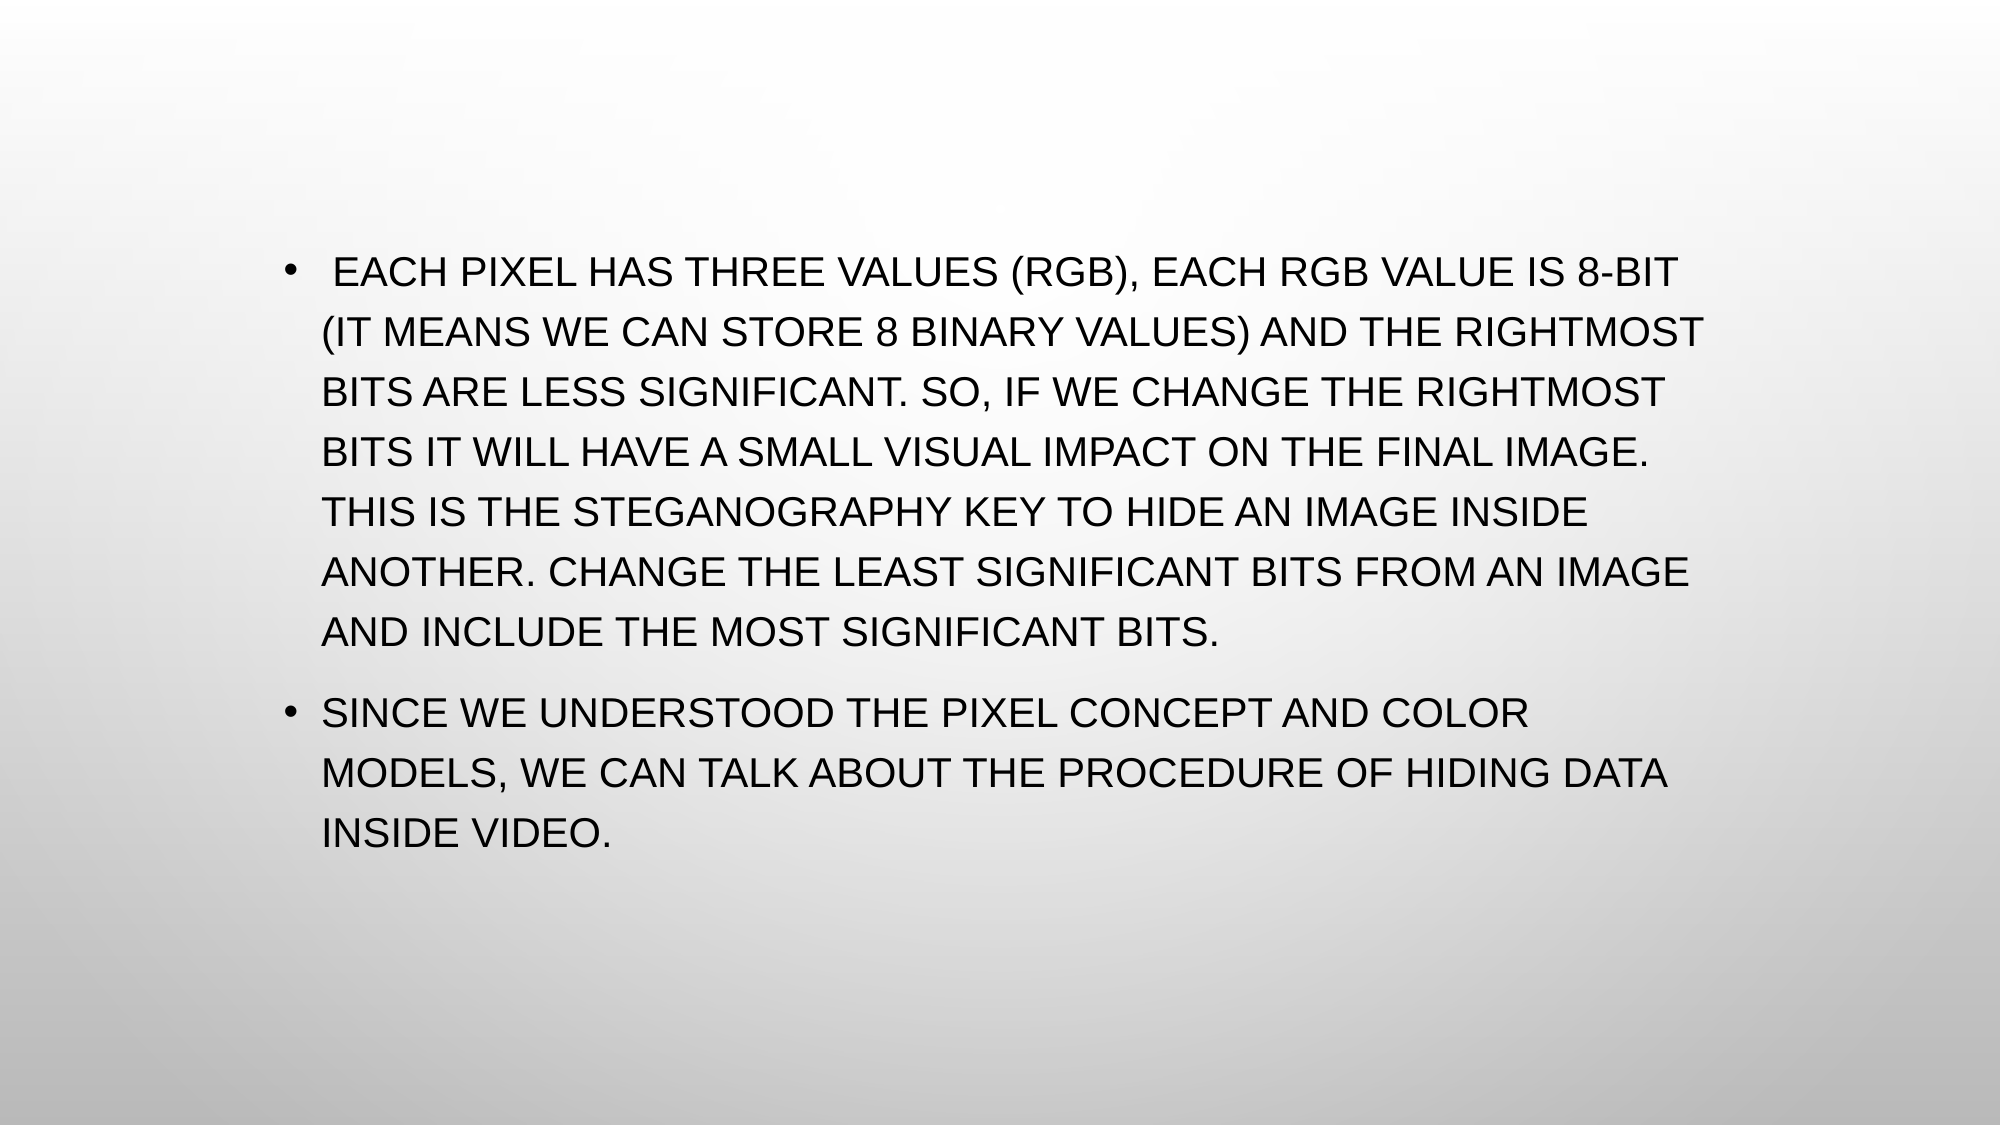

Each pixel has three values (RGB), each RGB value is 8-bit (it means we can store 8 binary values) and the rightmost bits are less significant. So, if we change the rightmost bits it will have a small visual impact on the final image. This is the steganography key to hide an image inside another. Change the least significant bits from an image and include the most significant bits.
Since we understood the pixel concept and color models, we can talk about the procedure of hiding data inside video.